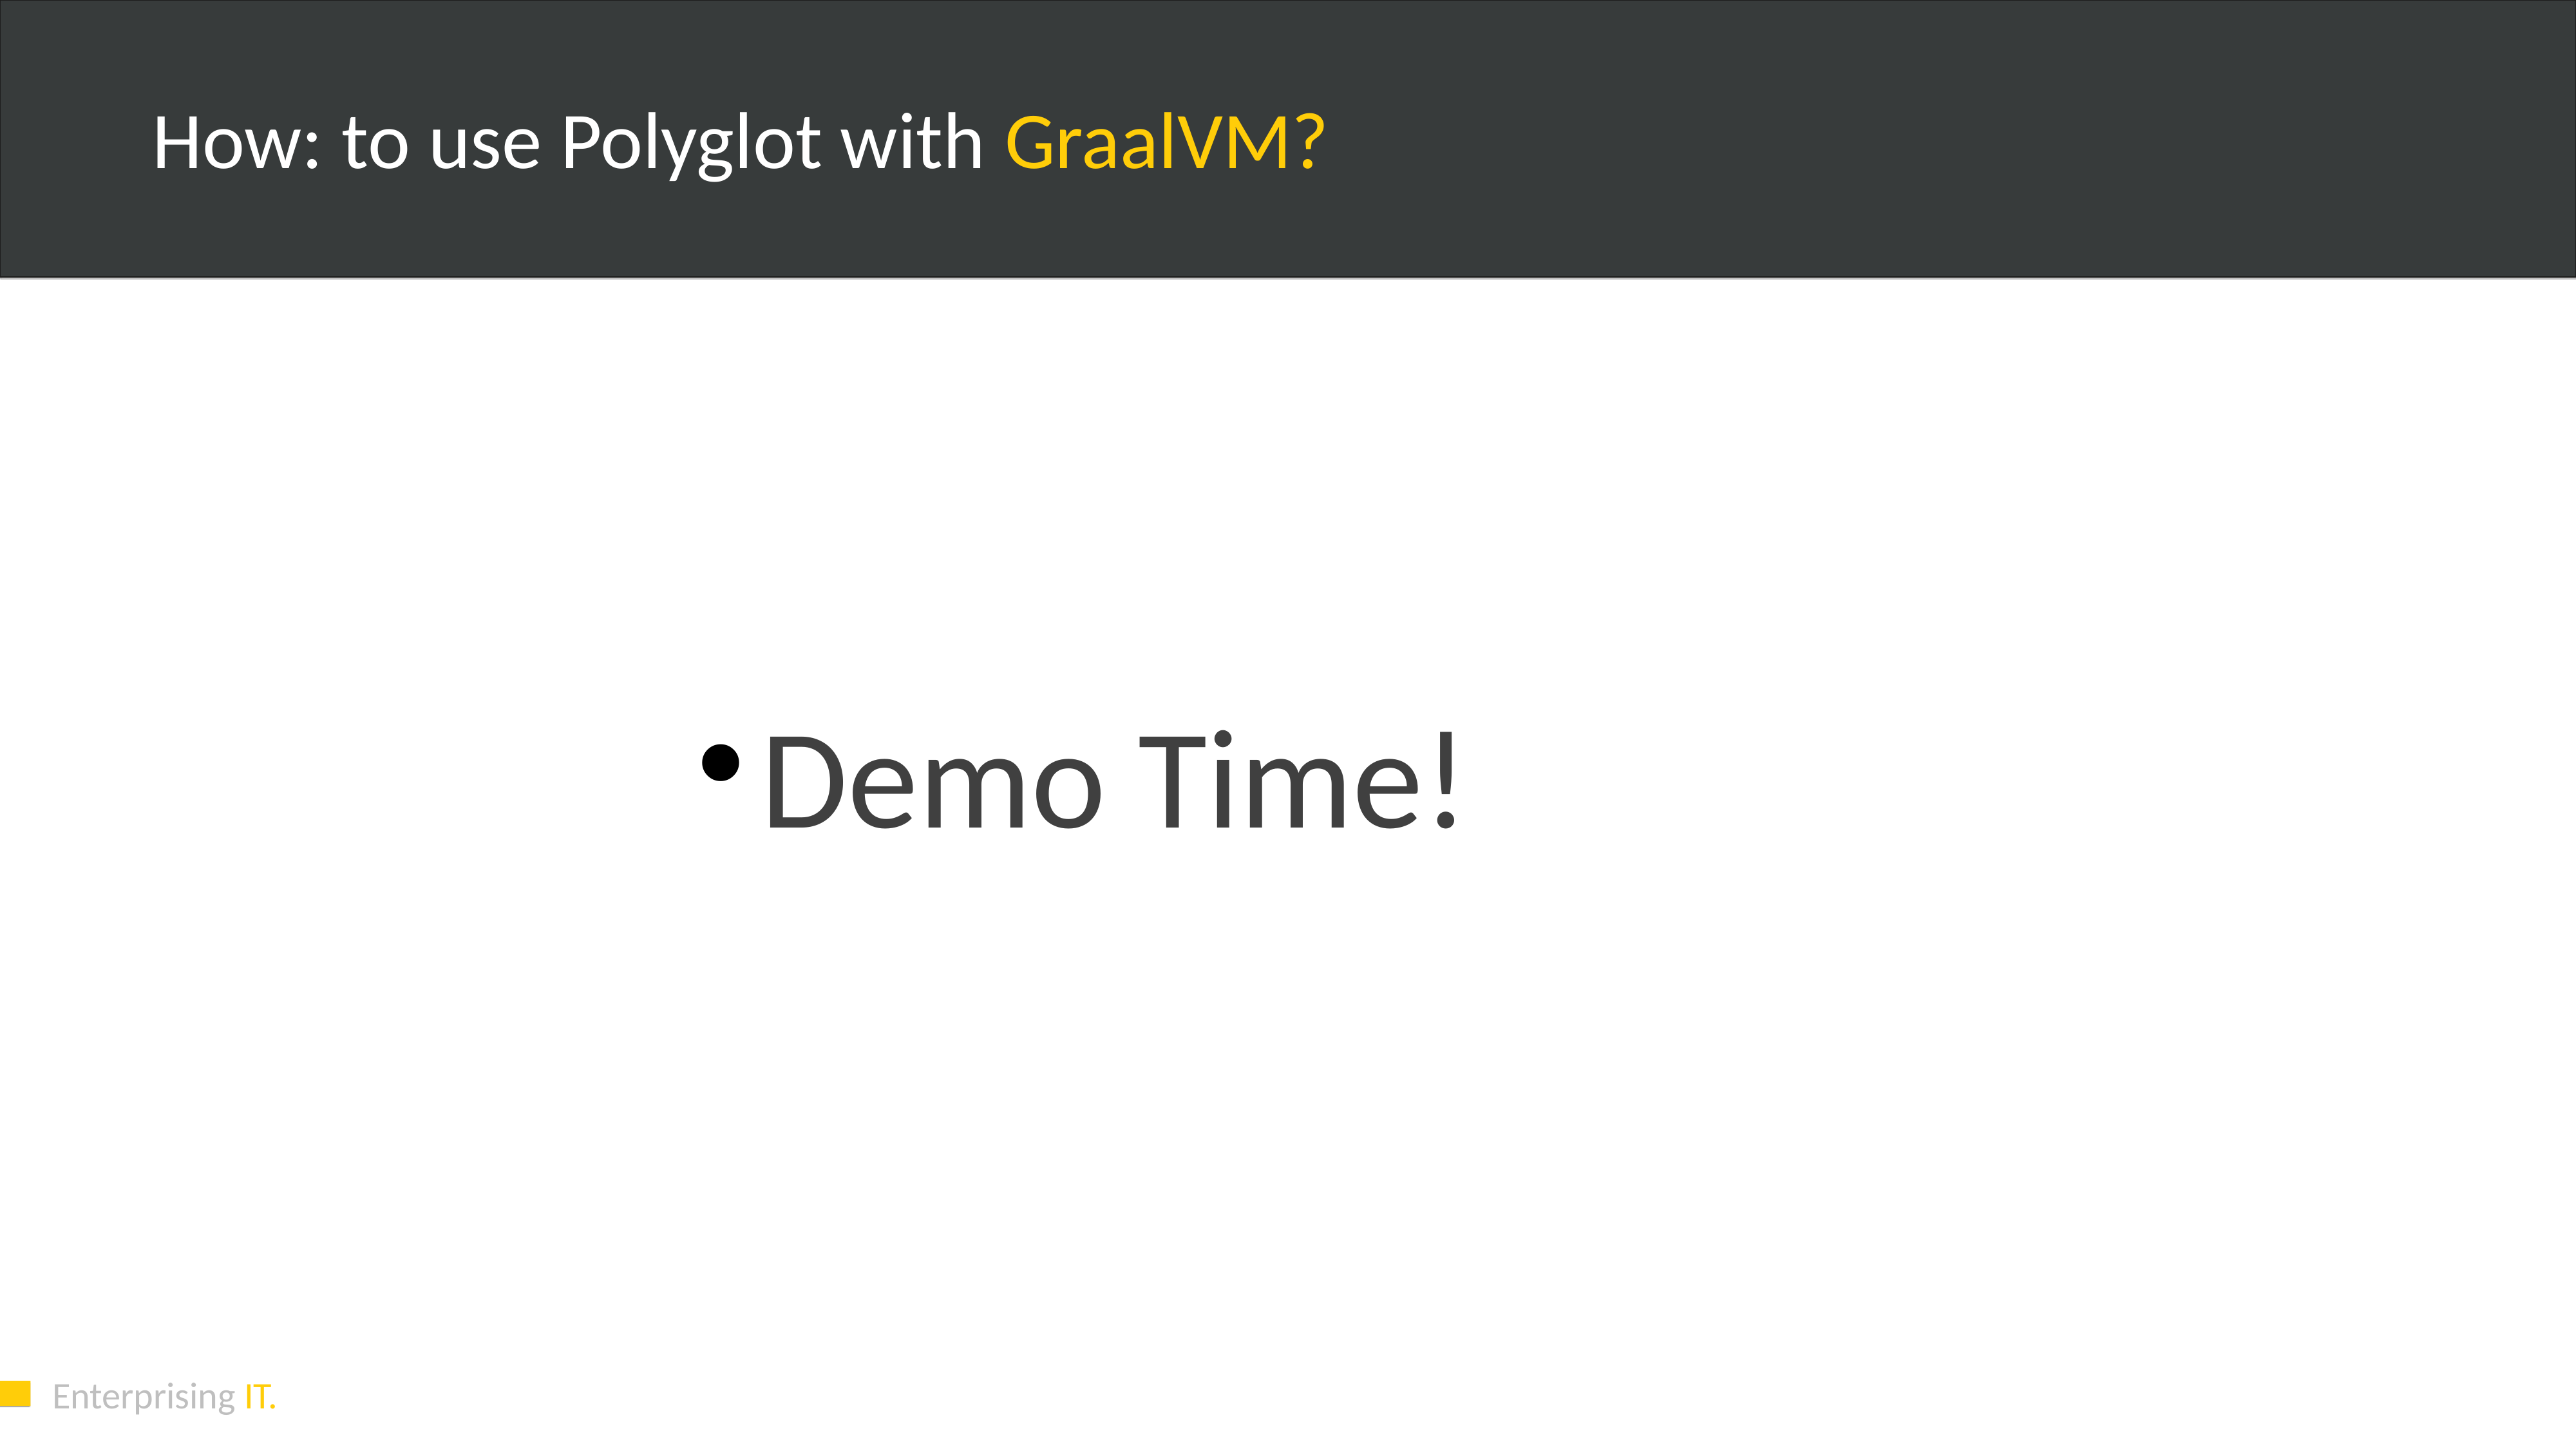

How: to use Polyglot with GraalVM?
Demo Time!